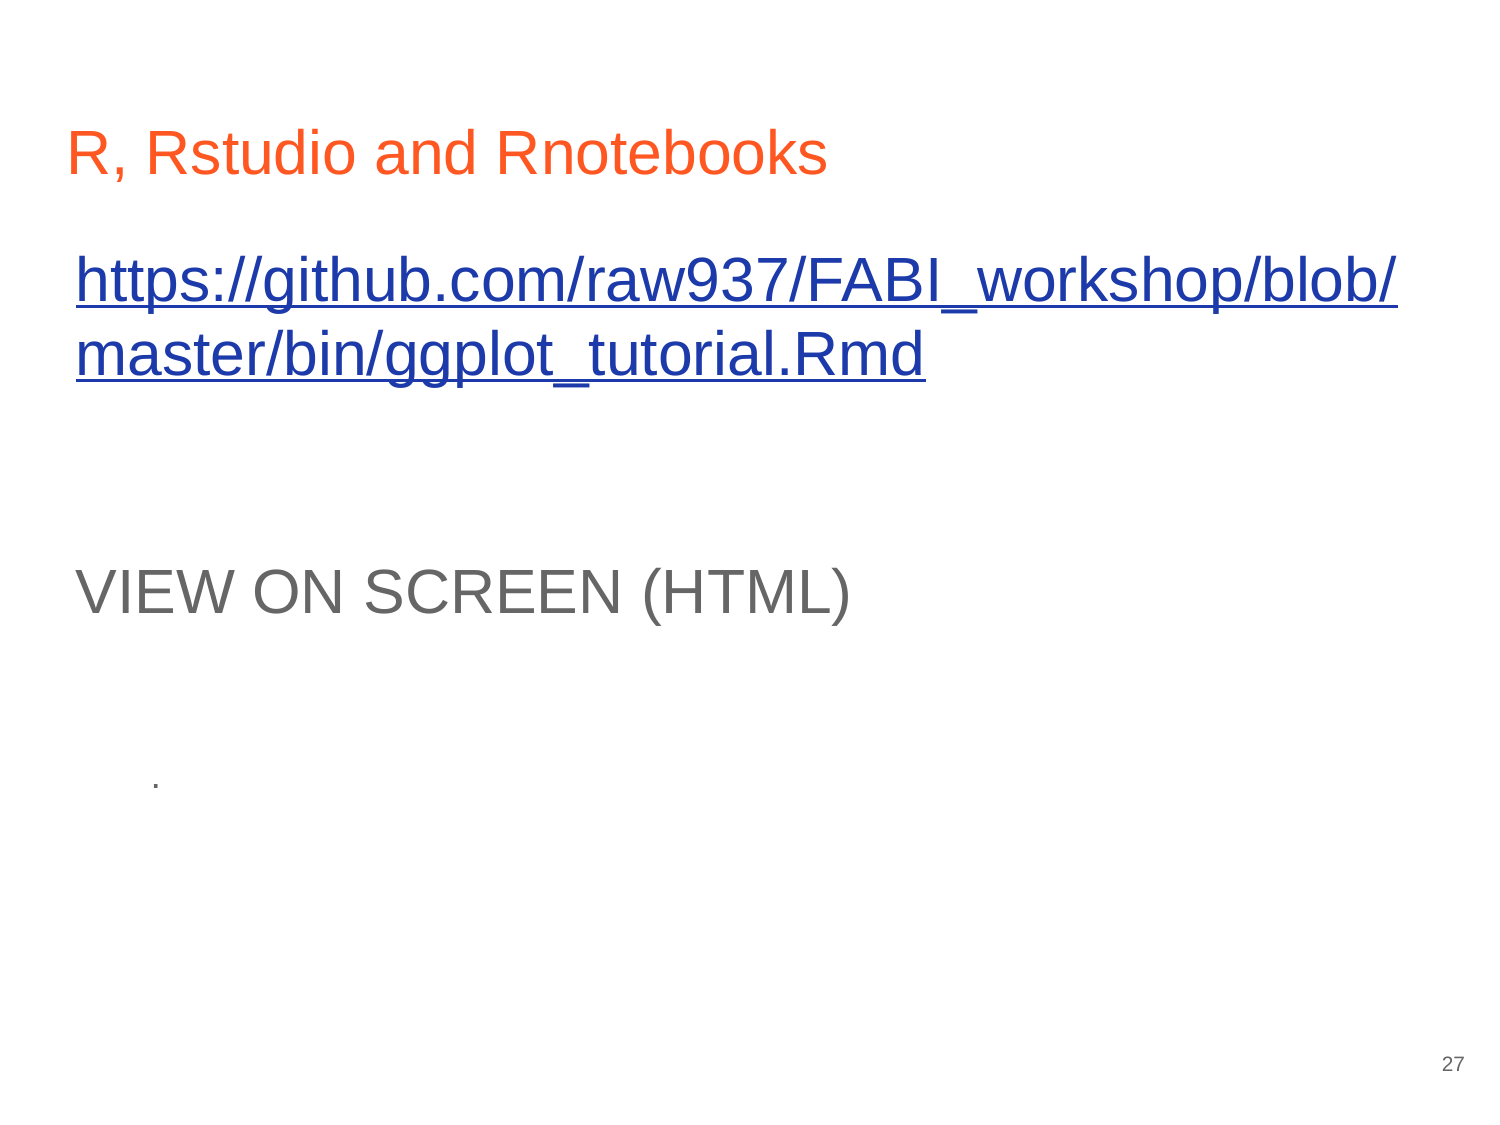

# R, Rstudio and Rnotebooks
https://github.com/raw937/FABI_workshop/blob/master/bin/ggplot_tutorial.Rmd

VIEW ON SCREEN (HTML)

.
27